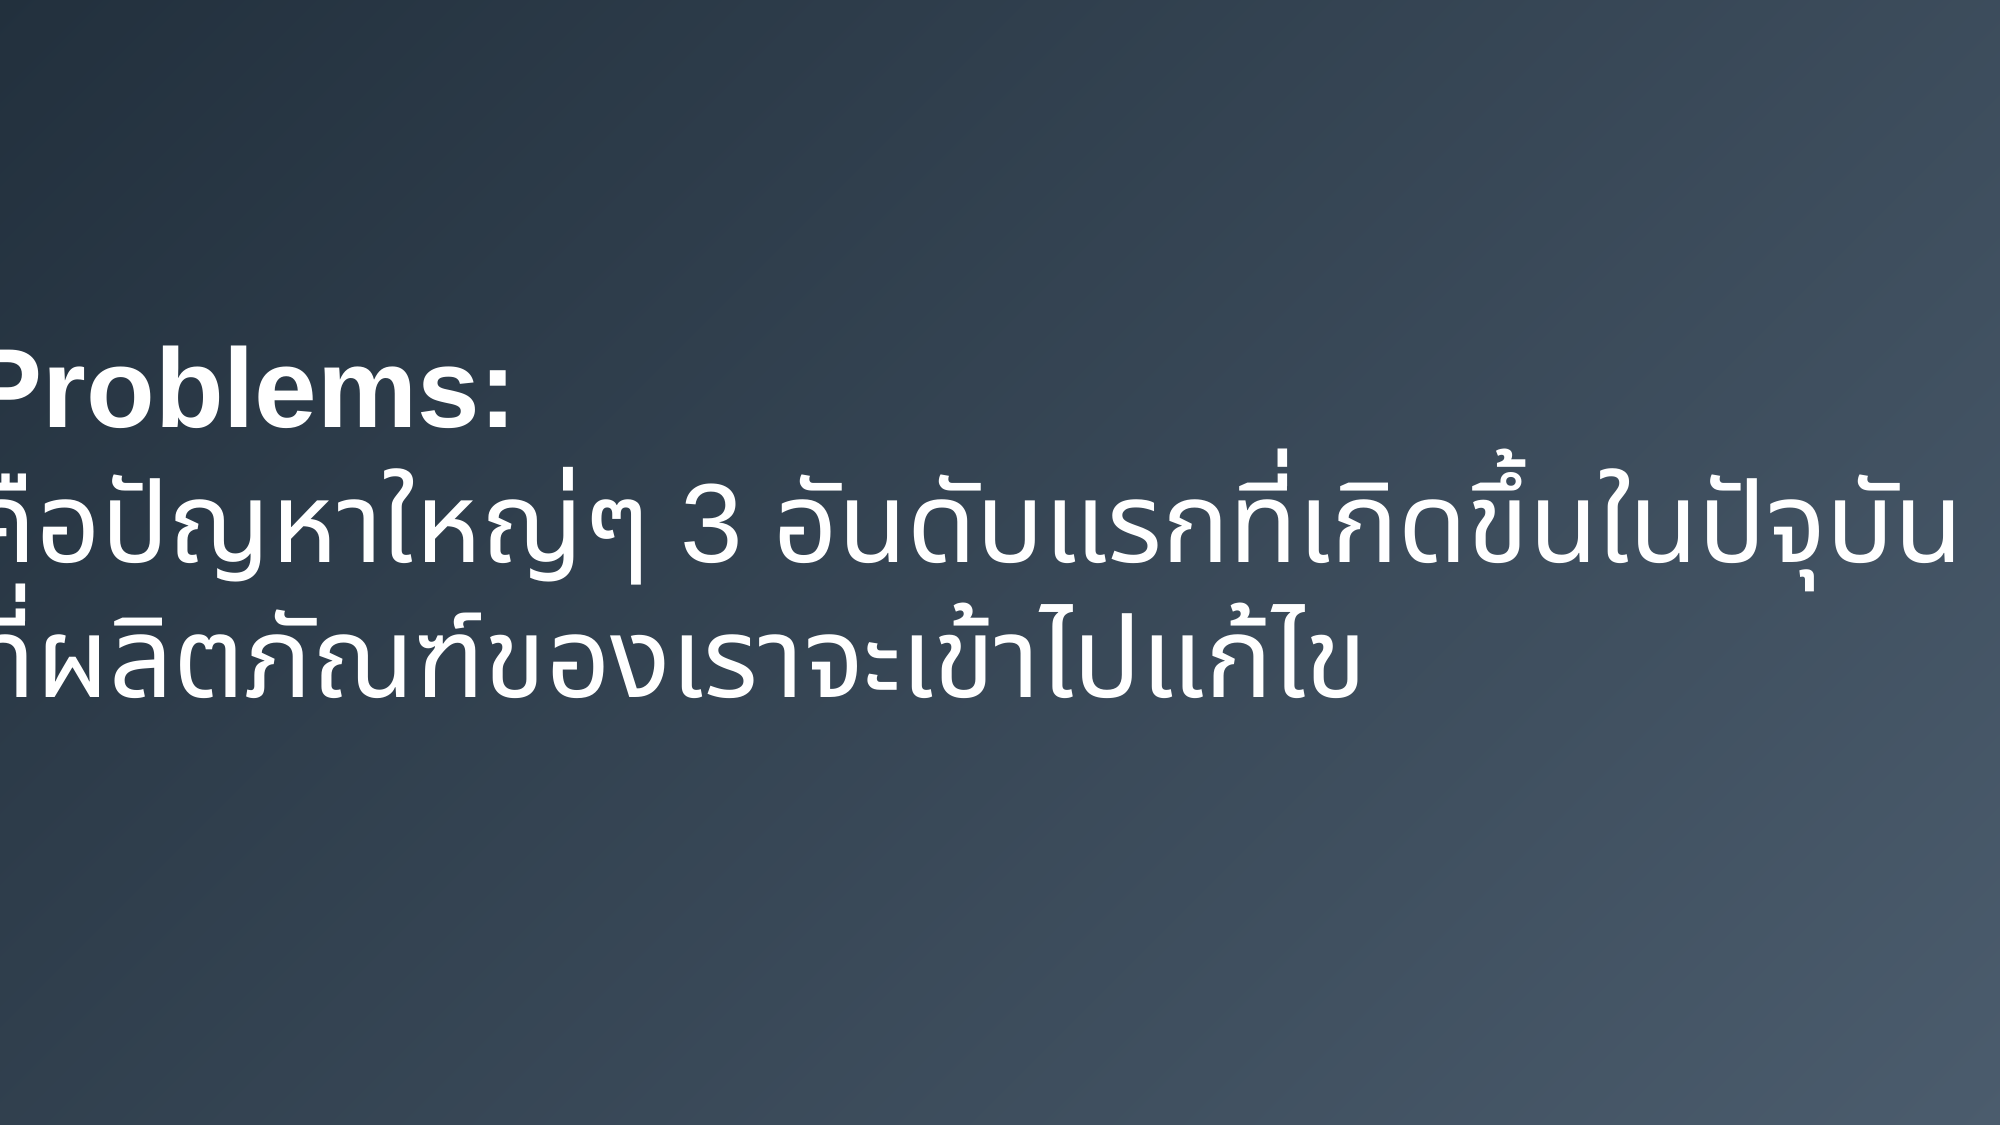

Problems:
คือปัญหาใหญ่ๆ 3 อันดับแรกที่เกิดขึ้นในปัจุบัน
ที่ผลิตภัณฑ์ของเราจะเข้าไปแก้ไข